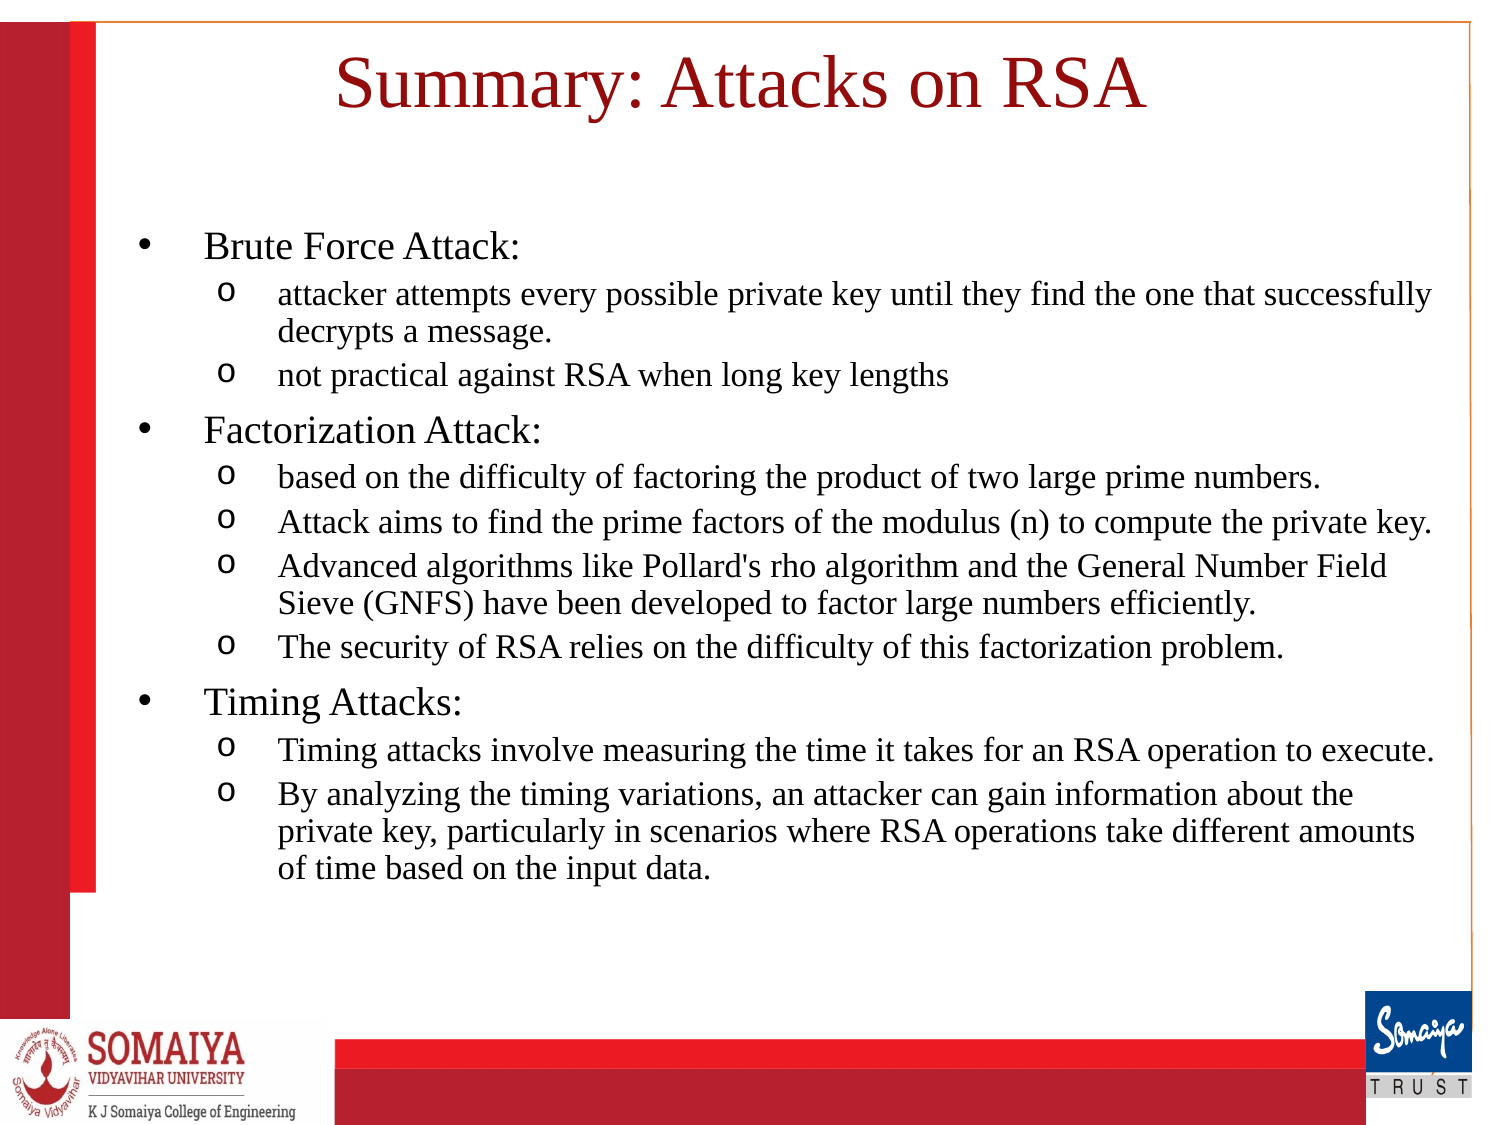

# Summary: Attacks on RSA
Brute Force Attack:
attacker attempts every possible private key until they find the one that successfully decrypts a message.
not practical against RSA when long key lengths
Factorization Attack:
based on the difficulty of factoring the product of two large prime numbers.
Attack aims to find the prime factors of the modulus (n) to compute the private key.
Advanced algorithms like Pollard's rho algorithm and the General Number Field Sieve (GNFS) have been developed to factor large numbers efficiently.
The security of RSA relies on the difficulty of this factorization problem.
Timing Attacks:
Timing attacks involve measuring the time it takes for an RSA operation to execute.
By analyzing the timing variations, an attacker can gain information about the private key, particularly in scenarios where RSA operations take different amounts of time based on the input data.